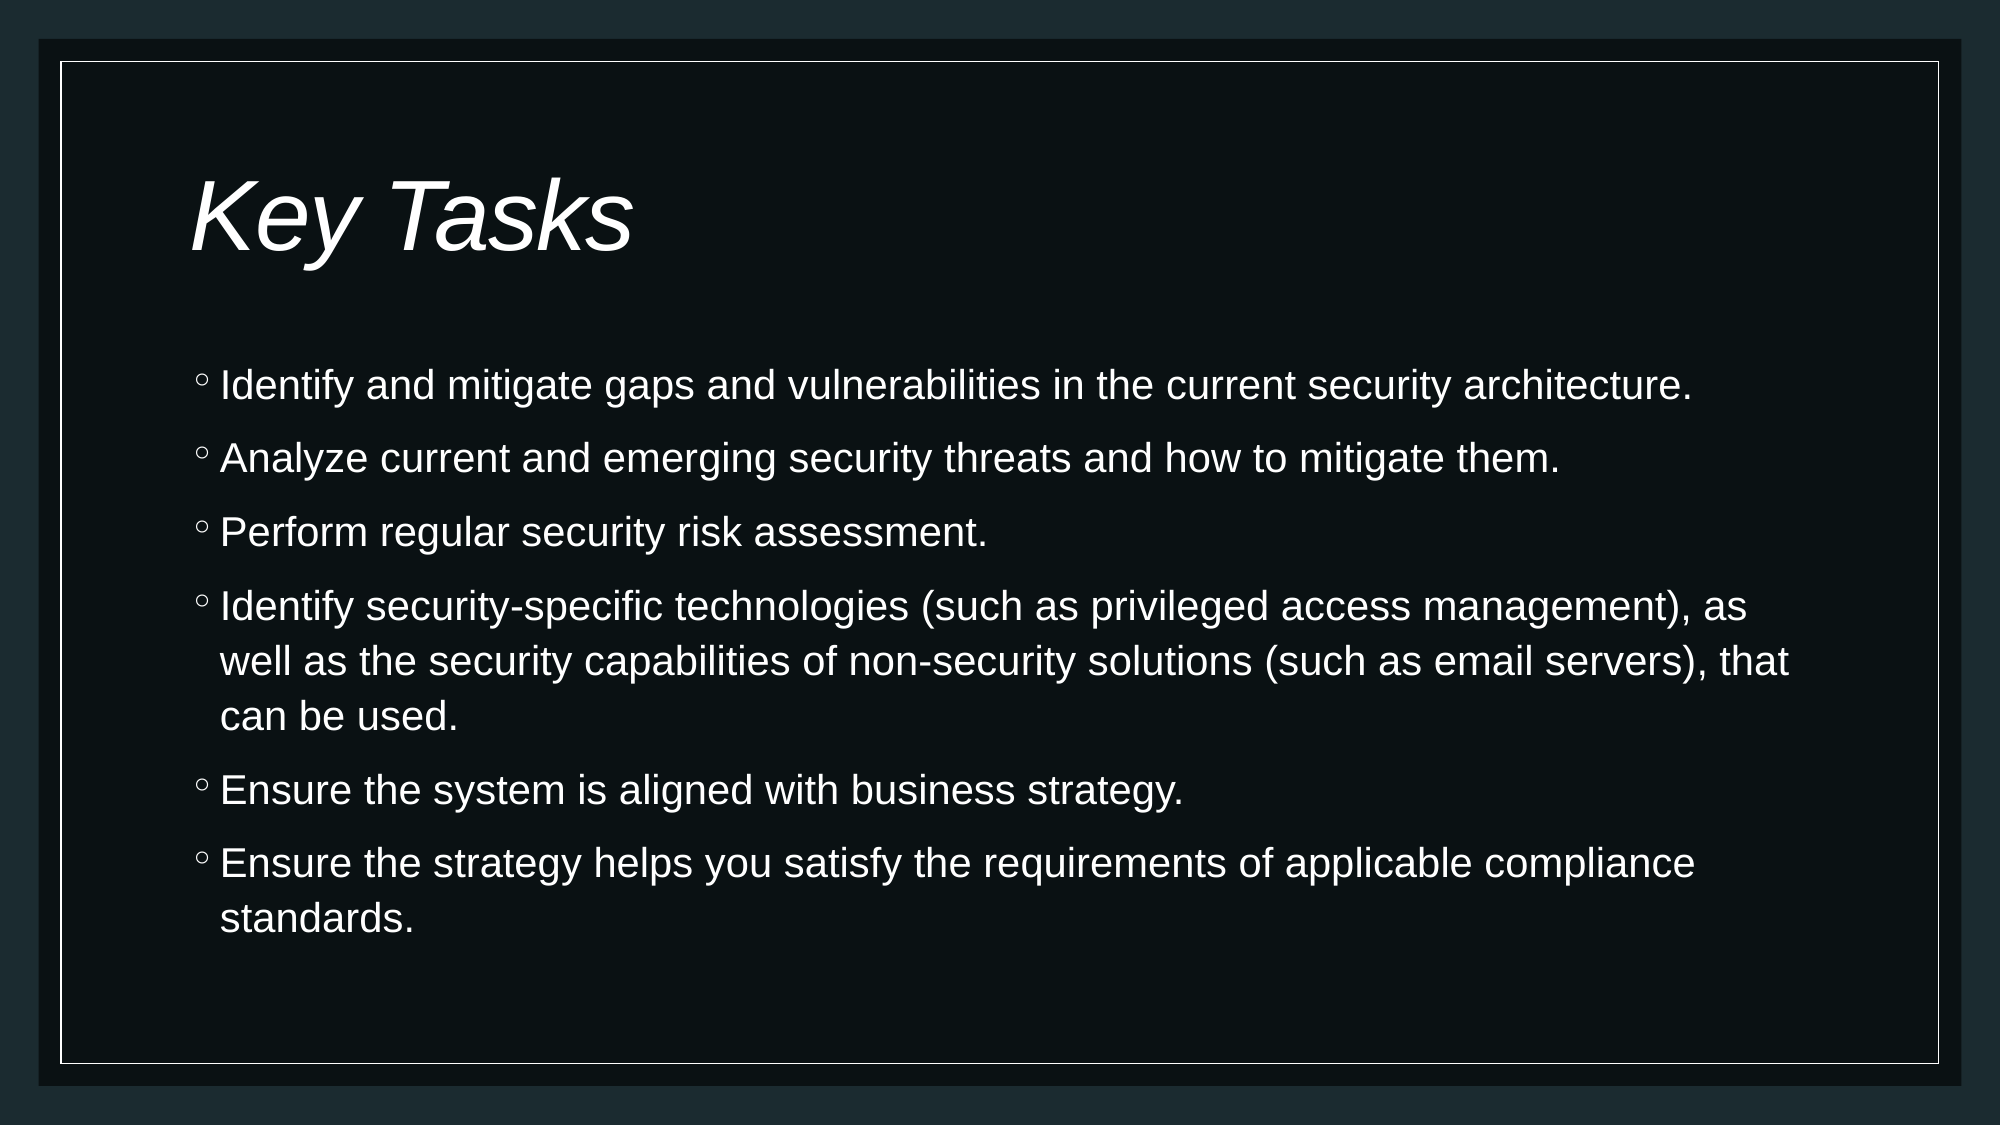

# Key Tasks
Identify and mitigate gaps and vulnerabilities in the current security architecture.
Analyze current and emerging security threats and how to mitigate them.
Perform regular security risk assessment.
Identify security-specific technologies (such as privileged access management), as well as the security capabilities of non-security solutions (such as email servers), that can be used.
Ensure the system is aligned with business strategy.
Ensure the strategy helps you satisfy the requirements of applicable compliance standards.